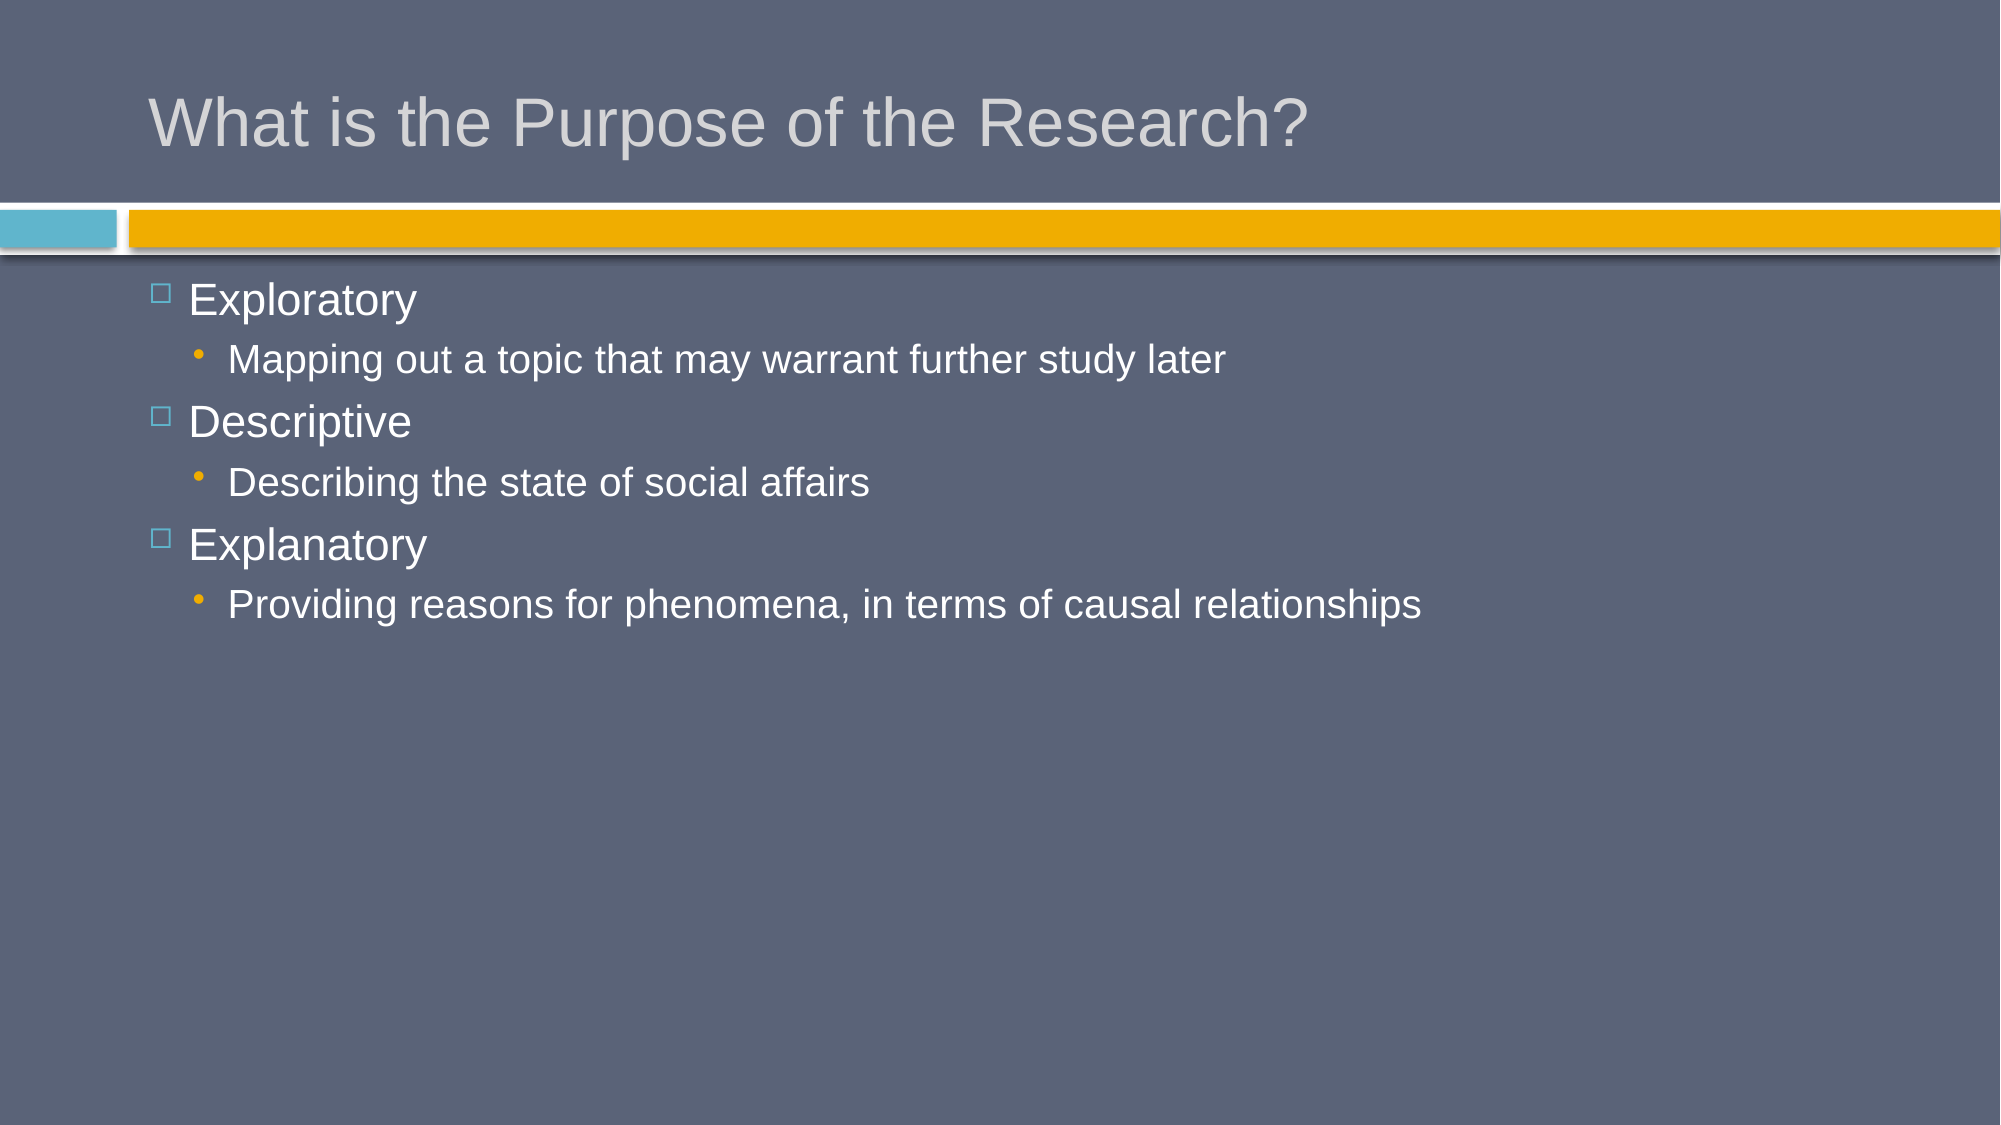

# What is the Purpose of the Research?
Exploratory
Mapping out a topic that may warrant further study later
Descriptive
Describing the state of social affairs
Explanatory
Providing reasons for phenomena, in terms of causal relationships